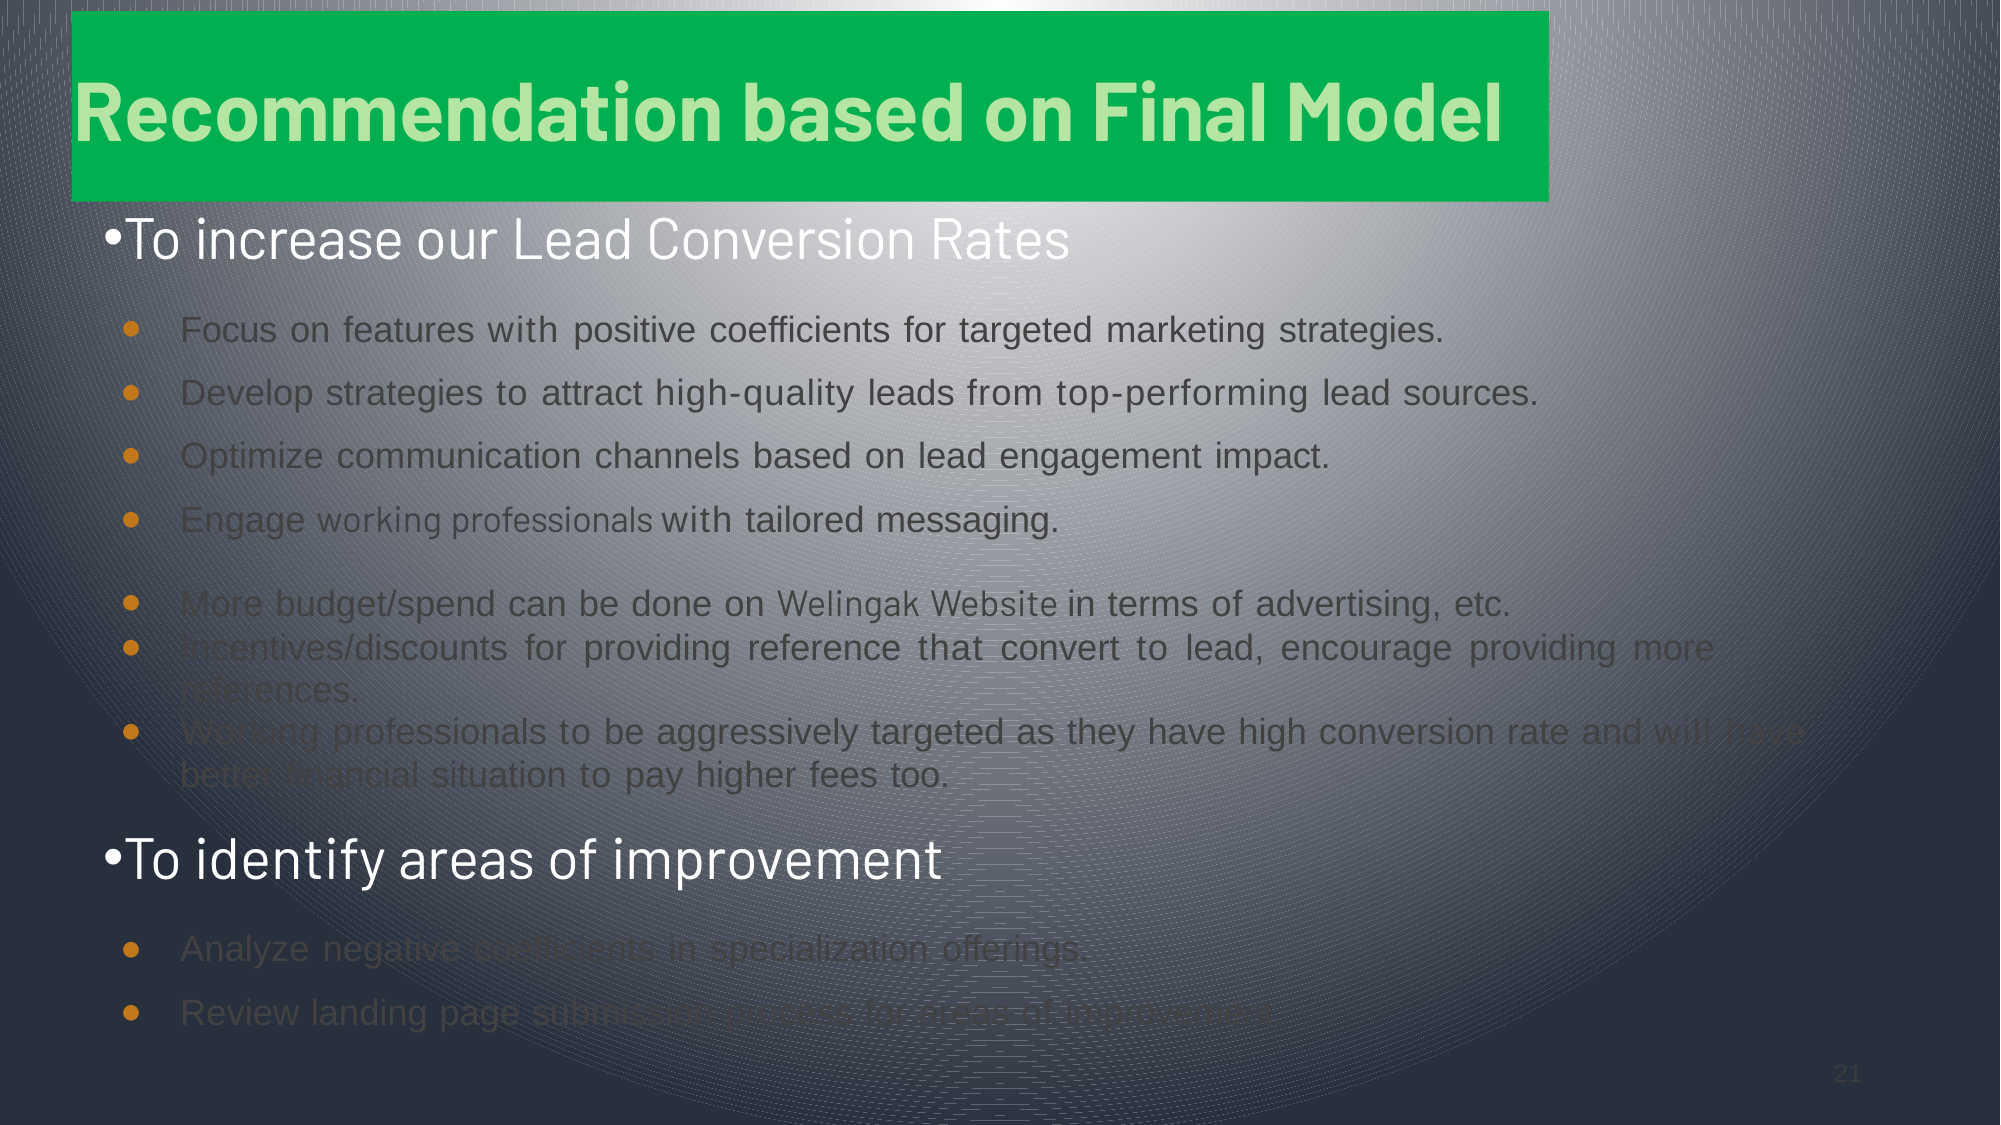

# Recommendation based on Final Model
To increase our Lead Conversion Rates
Focus on features with positive coefficients for targeted marketing strategies.
Develop strategies to attract high-quality leads from top-performing lead sources.
Optimize communication channels based on lead engagement impact.
Engage working professionals with tailored messaging.
More budget/spend can be done on Welingak Website in terms of advertising, etc.
Incentives/discounts for providing reference that convert to lead, encourage providing more references.
Working professionals to be aggressively targeted as they have high conversion rate and will have better financial situation to pay higher fees too.
To identify areas of improvement
Analyze negative coefficients in specialization offerings.
Review landing page submission process for areas of improvement.
21